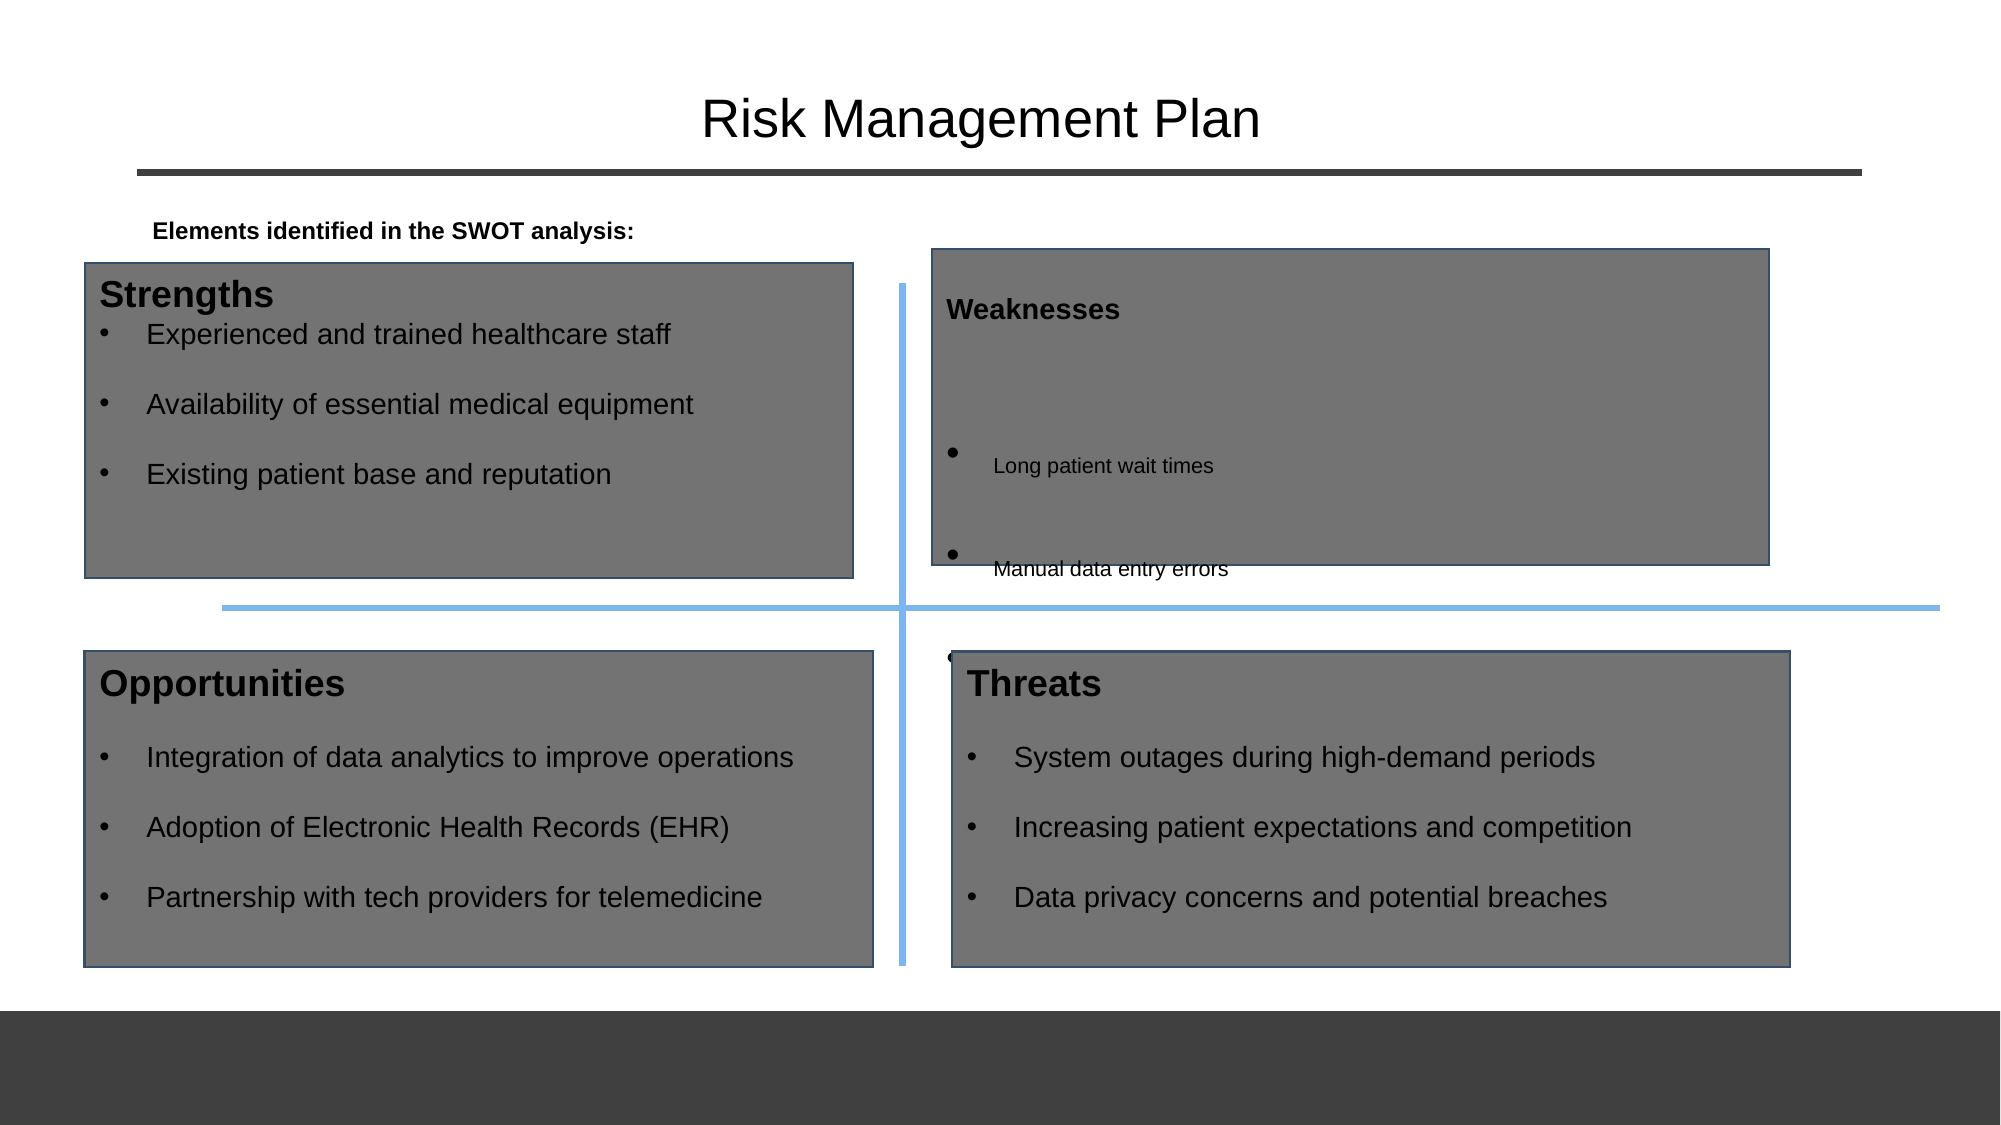

# Risk Management Plan
Elements identified in the SWOT analysis:
Weaknesses

Long patient wait times

Manual data entry errors

Limited use of digital tools for resource tracking
Strengths
Experienced and trained healthcare staff

Availability of essential medical equipment

Existing patient base and reputation
Opportunities

Integration of data analytics to improve operations

Adoption of Electronic Health Records (EHR)

Partnership with tech providers for telemedicine
Threats

System outages during high-demand periods

Increasing patient expectations and competition

Data privacy concerns and potential breaches